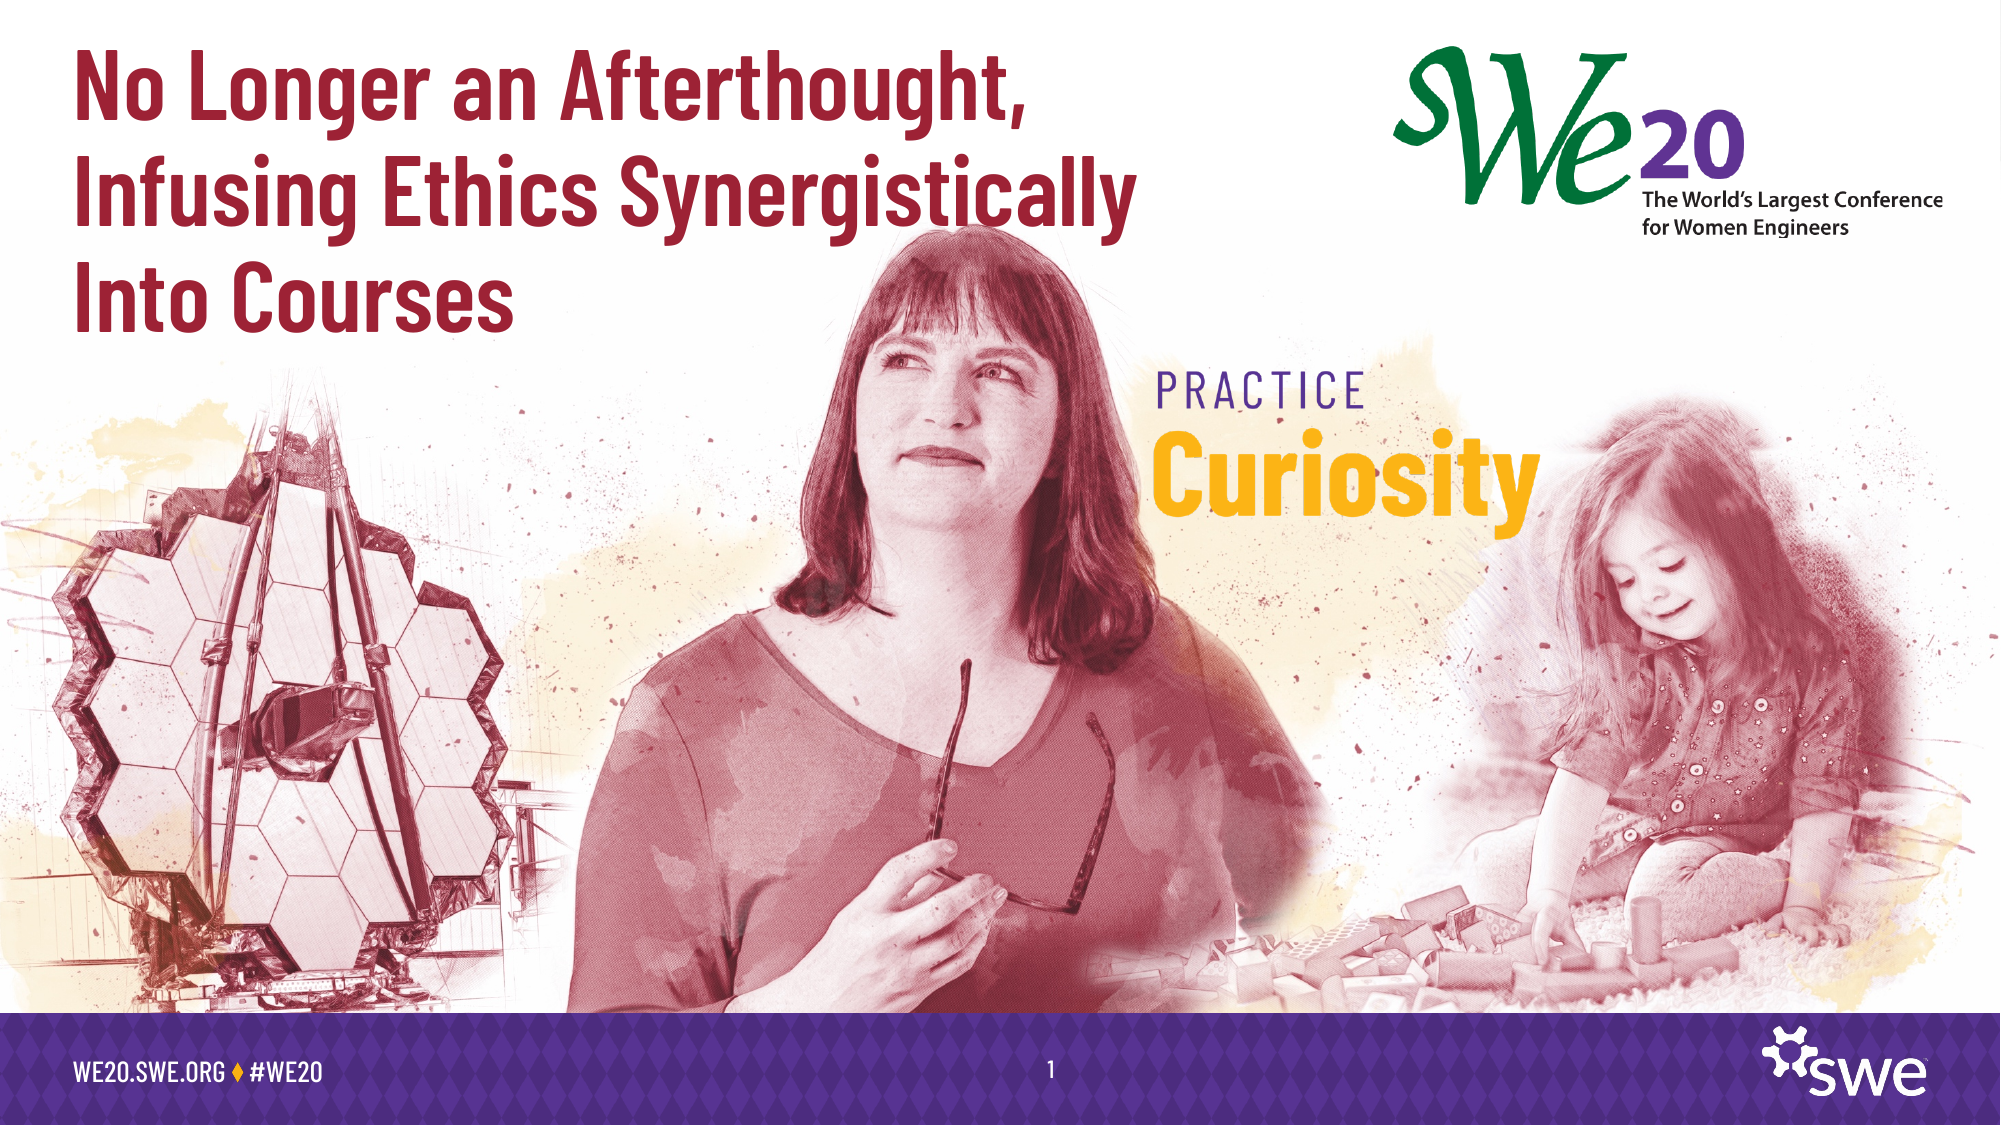

# No Longer an Afterthought, Infusing Ethics Synergistically Into Courses
1
WE20.SWE.ORG    #WE20